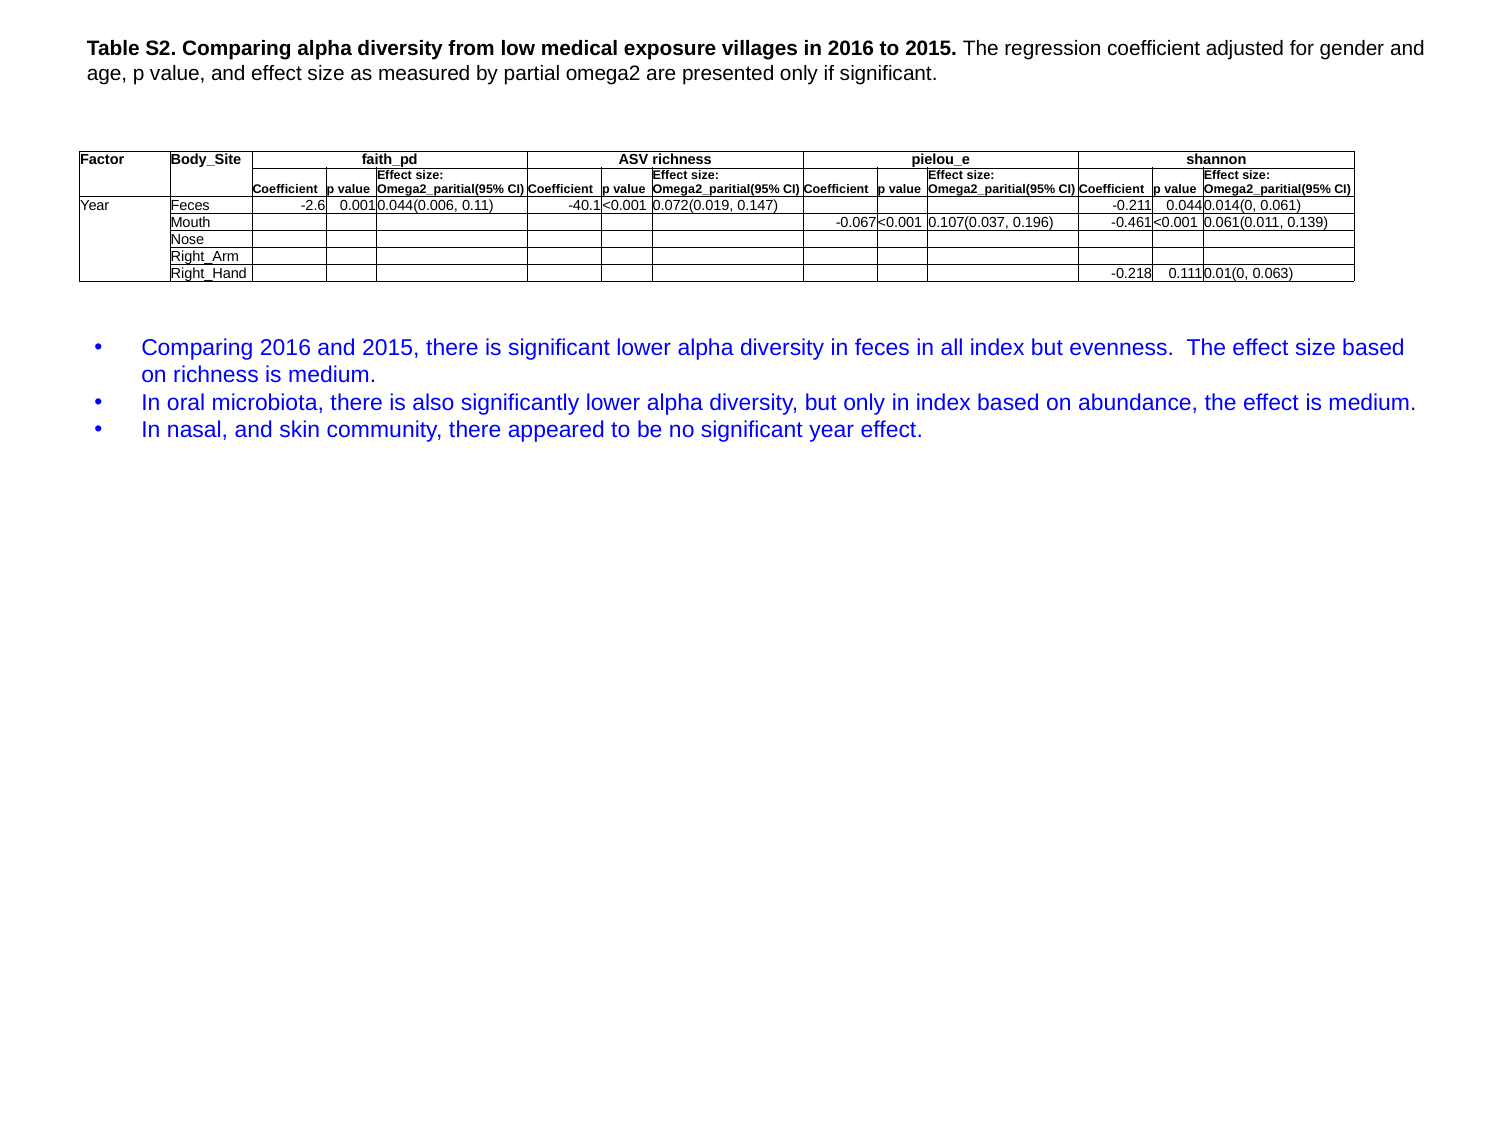

Table S2. Comparing alpha diversity from low medical exposure villages in 2016 to 2015. The regression coefficient adjusted for gender and age, p value, and effect size as measured by partial omega2 are presented only if significant.
| Factor | Body\_Site | faith\_pd |  |  | ASV richness |  |  | pielou\_e |  |  | shannon |  |  |
| --- | --- | --- | --- | --- | --- | --- | --- | --- | --- | --- | --- | --- | --- |
| Factor | Body\_Site | Coefficient | p value | Effect size: Omega2\_paritial(95% CI) | Coefficient | p value | Effect size: Omega2\_paritial(95% CI) | Coefficient | p value | Effect size: Omega2\_paritial(95% CI) | Coefficient | p value | Effect size: Omega2\_paritial(95% CI) |
| Year | Feces | -2.6 | 0.001 | 0.044(0.006, 0.11) | -40.1 | <0.001 | 0.072(0.019, 0.147) |  |  |  | -0.211 | 0.044 | 0.014(0, 0.061) |
| YearC | Mouth |  |  |  |  |  |  | -0.067 | <0.001 | 0.107(0.037, 0.196) | -0.461 | <0.001 | 0.061(0.011, 0.139) |
| YearC | Nose |  |  |  |  |  |  |  |  |  |  |  |  |
| YearC | Right\_Arm |  |  |  |  |  |  |  |  |  |  |  |  |
| YearC | Right\_Hand |  |  |  |  |  |  |  |  |  | -0.218 | 0.111 | 0.01(0, 0.063) |
Comparing 2016 and 2015, there is significant lower alpha diversity in feces in all index but evenness.  The effect size based on richness is medium.
In oral microbiota, there is also significantly lower alpha diversity, but only in index based on abundance, the effect is medium.
In nasal, and skin community, there appeared to be no significant year effect.